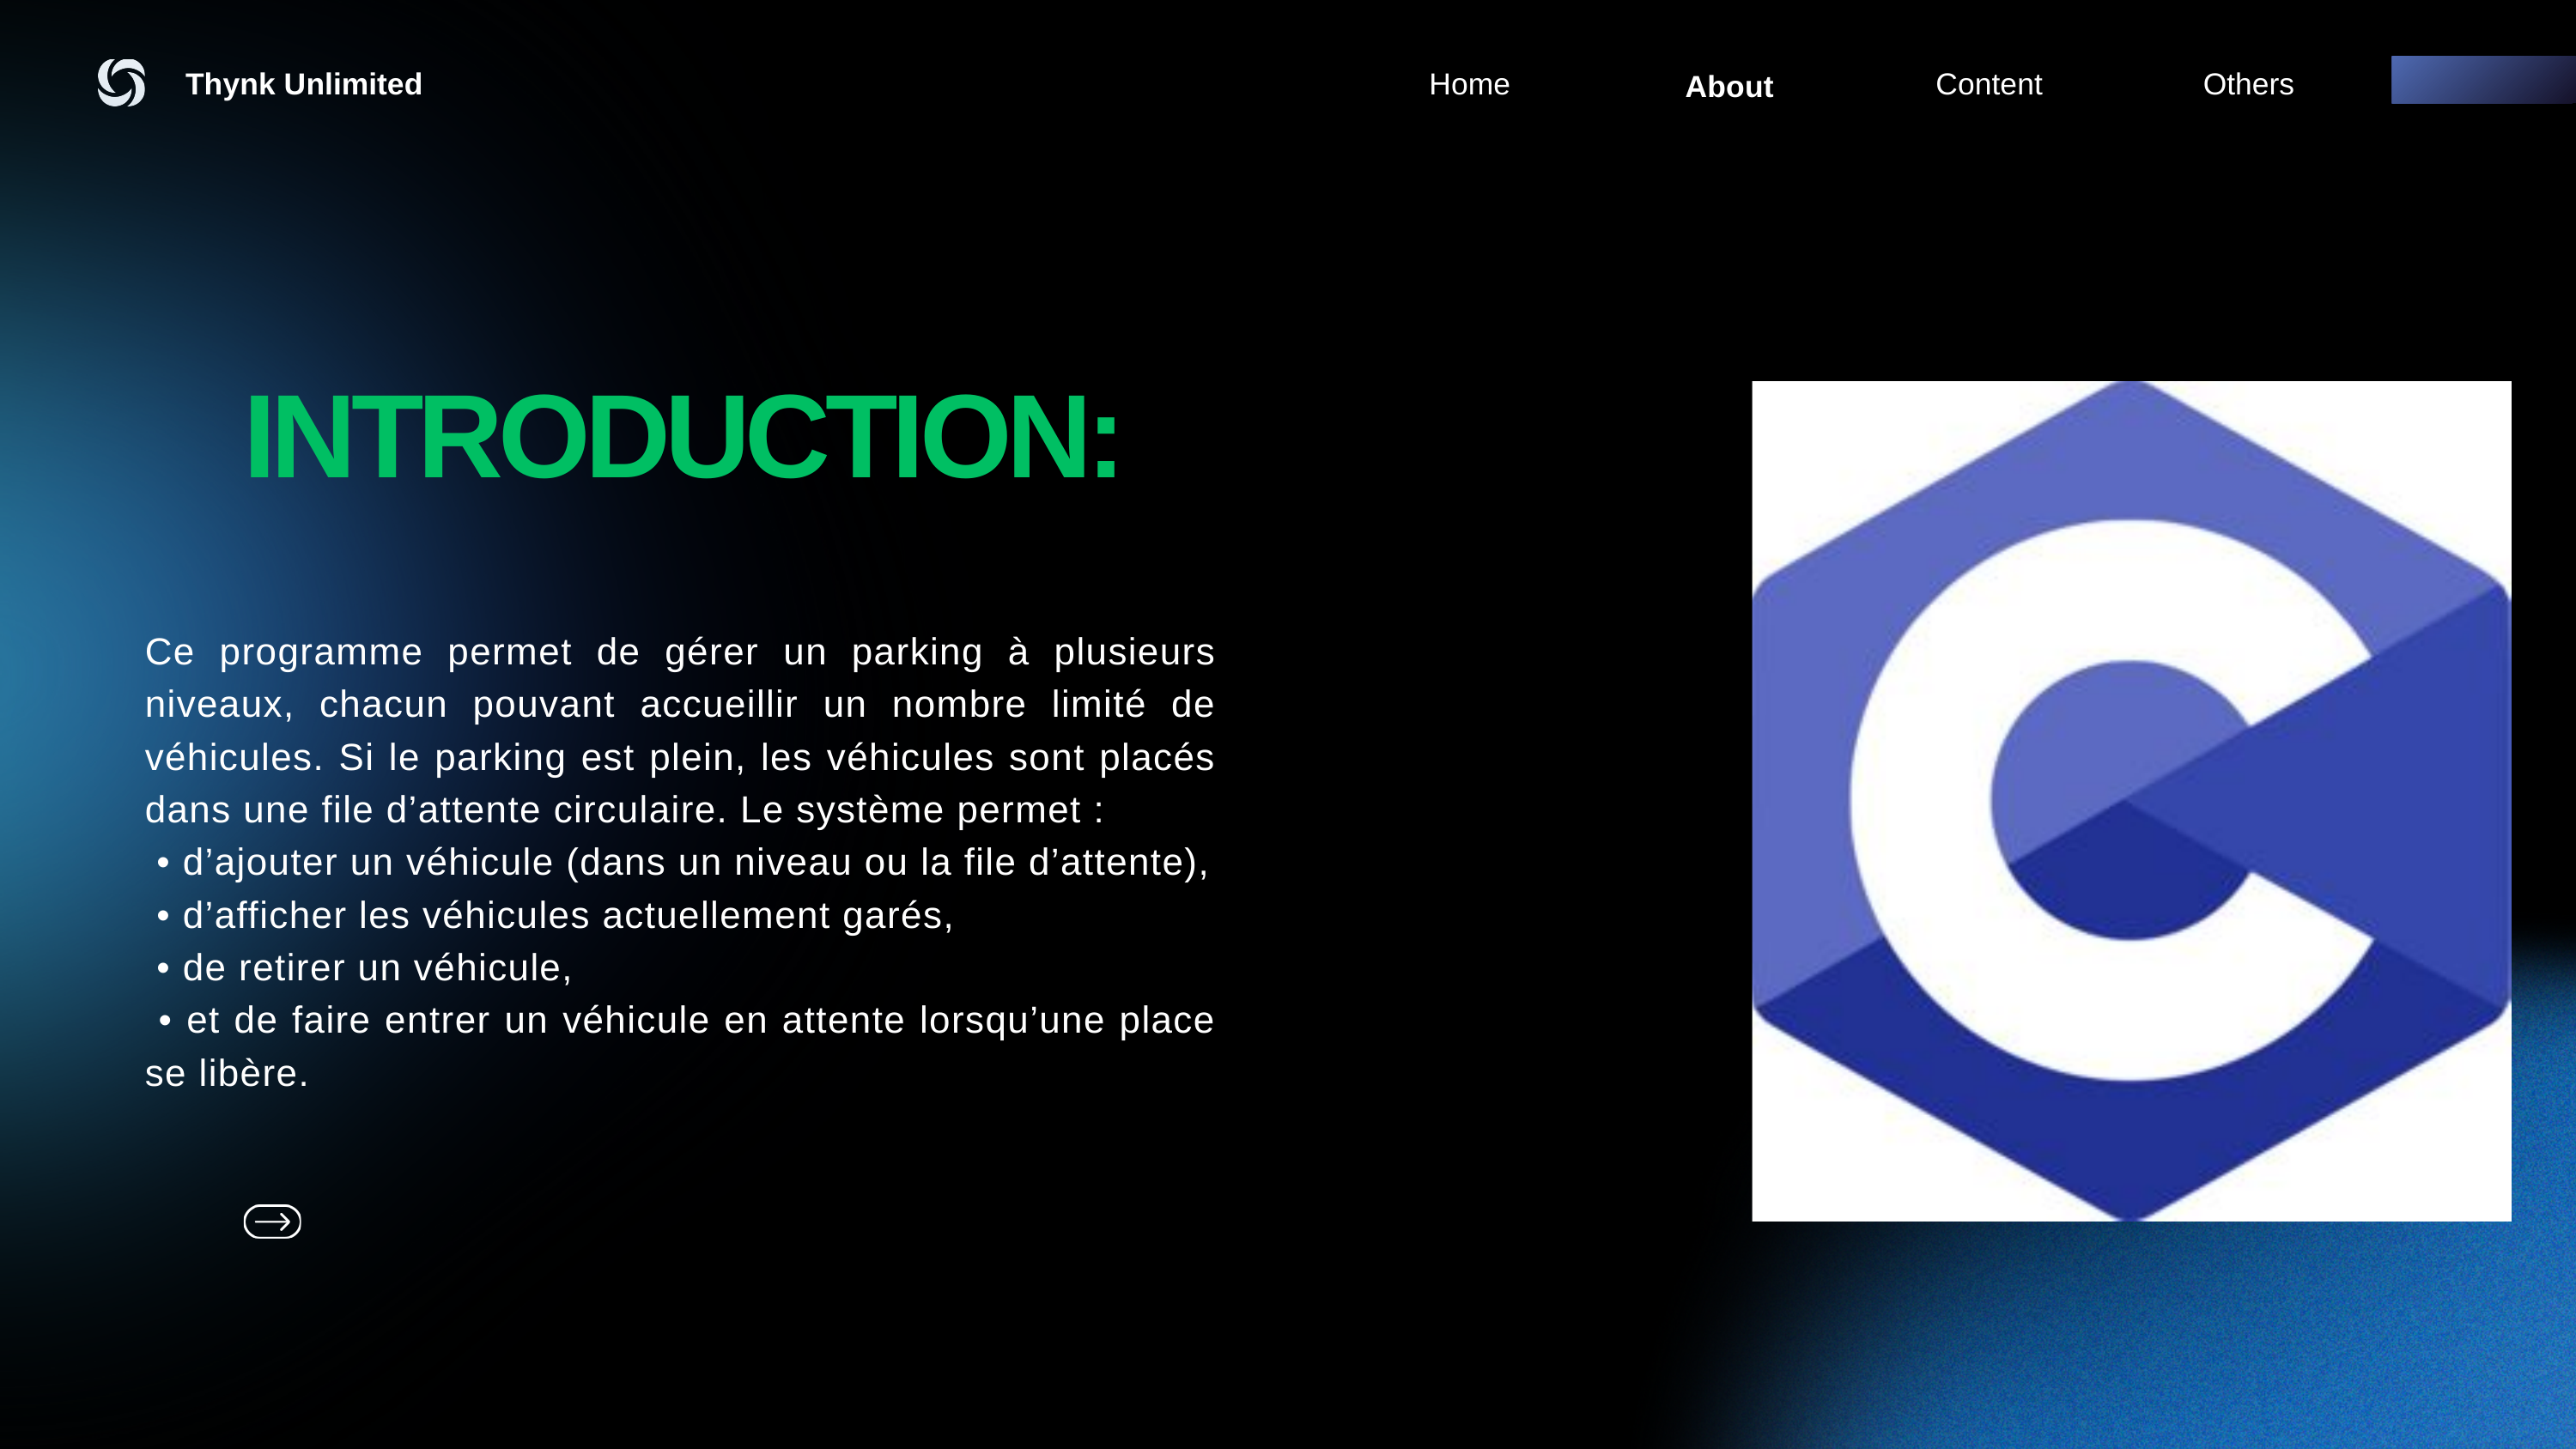

Thynk Unlimited
Home
Content
Others

About
INTRODUCTION:

Ce programme permet de gérer un parking à plusieurs niveaux, chacun pouvant accueillir un nombre limité de véhicules. Si le parking est plein, les véhicules sont placés dans une file d’attente circulaire. Le système permet :
 • d’ajouter un véhicule (dans un niveau ou la file d’attente),
 • d’afficher les véhicules actuellement garés,
 • de retirer un véhicule,
 • et de faire entrer un véhicule en attente lorsqu’une place se libère.